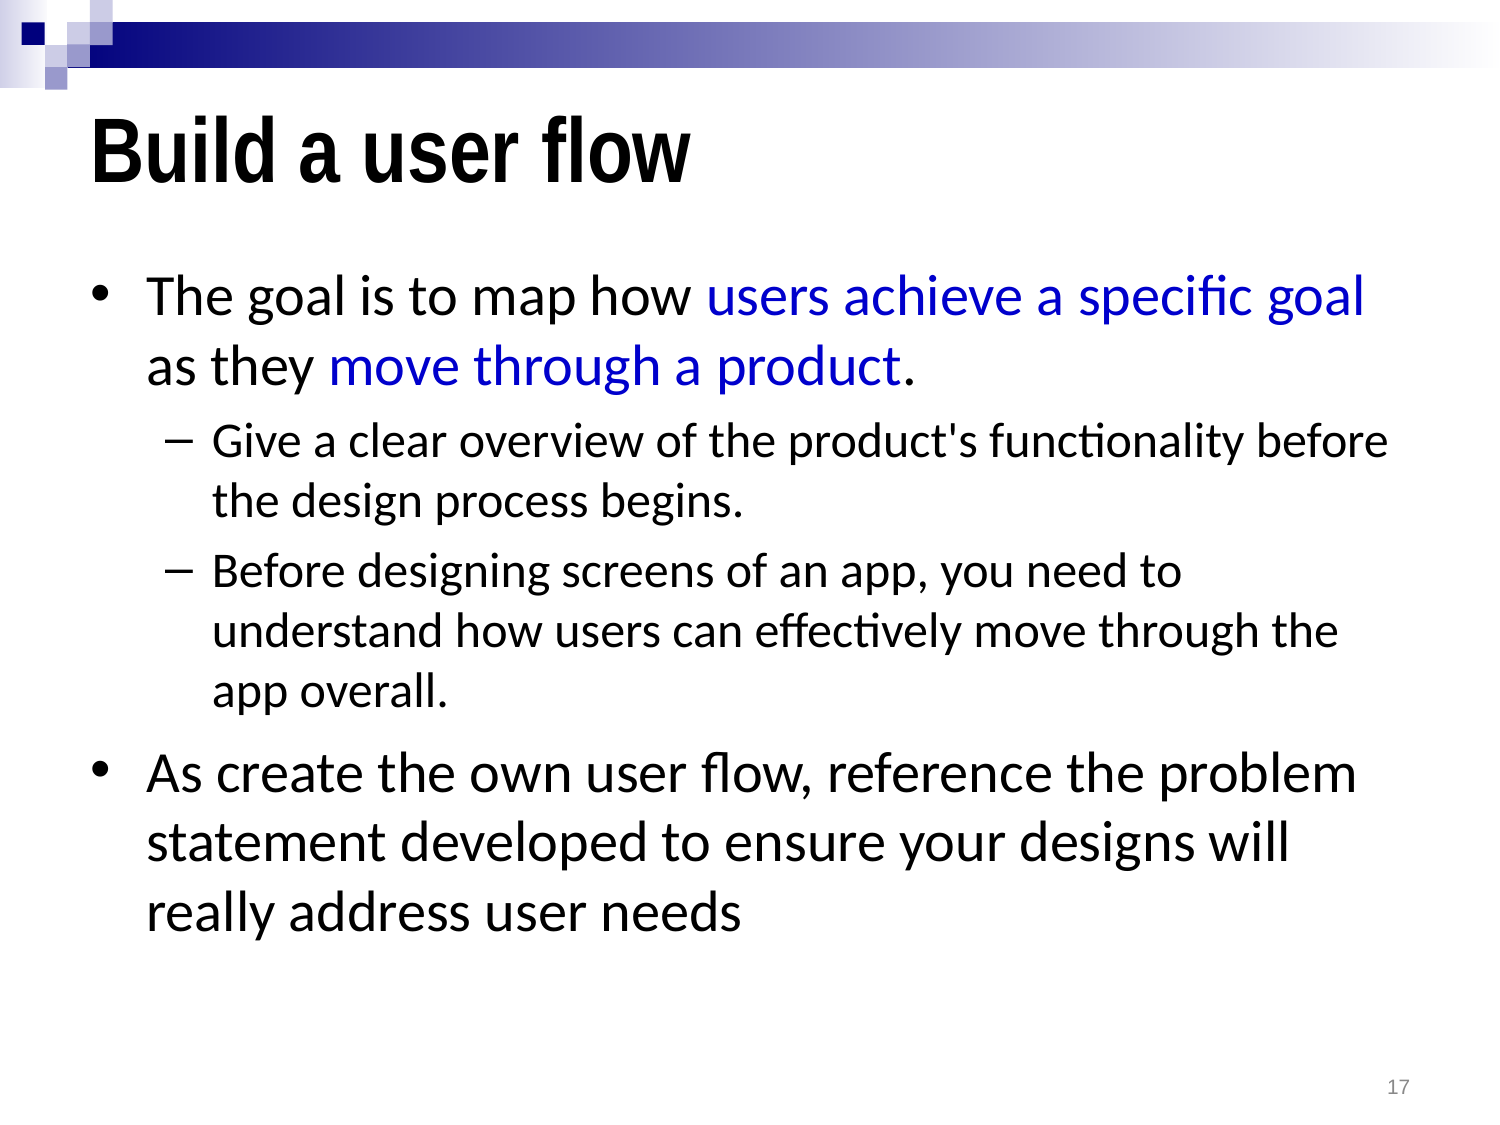

# Build a user flow
The goal is to map how users achieve a specific goal as they move through a product.
Give a clear overview of the product's functionality before the design process begins.
Before designing screens of an app, you need to understand how users can effectively move through the app overall.
As create the own user flow, reference the problem statement developed to ensure your designs will really address user needs
17